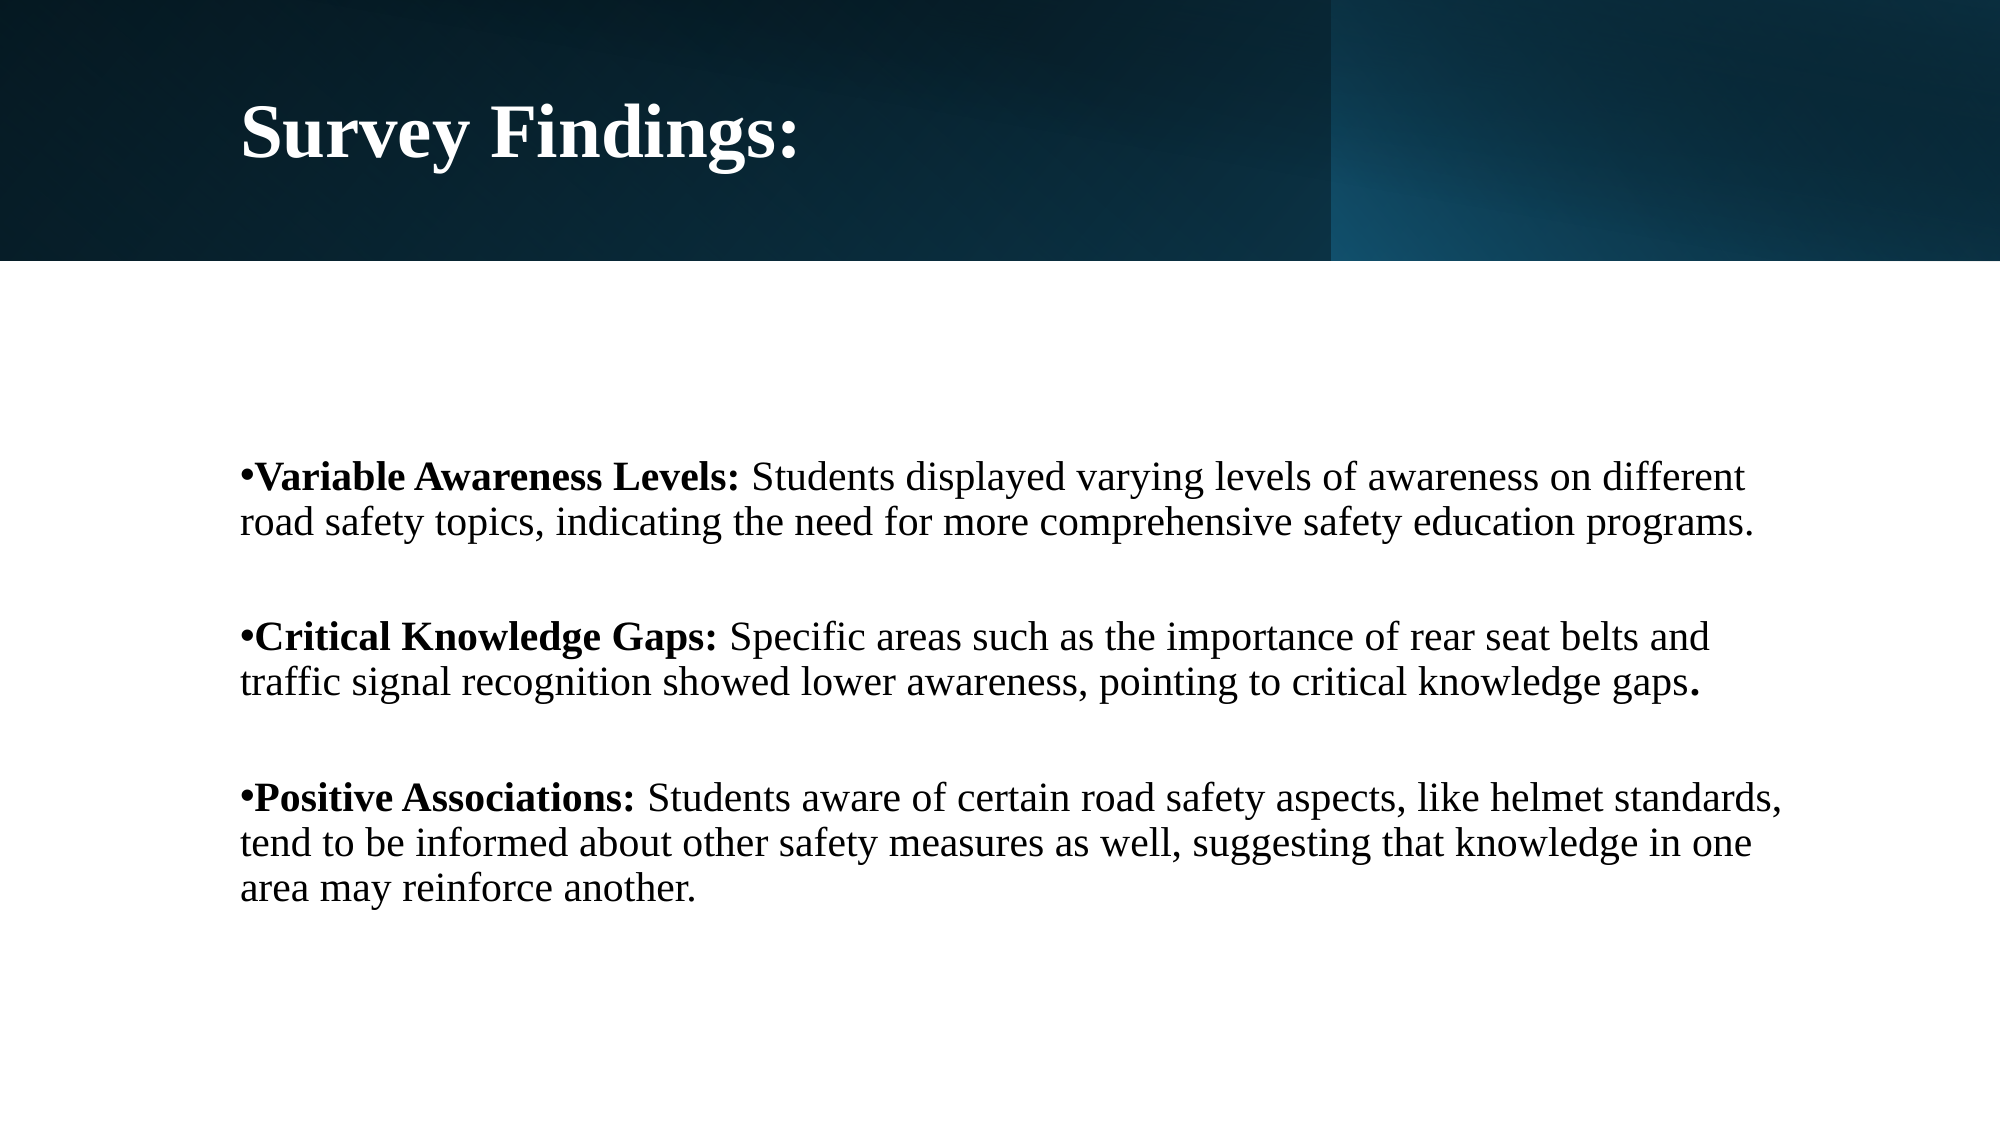

# Survey Findings:
Variable Awareness Levels: Students displayed varying levels of awareness on different road safety topics, indicating the need for more comprehensive safety education programs.

Critical Knowledge Gaps: Specific areas such as the importance of rear seat belts and traffic signal recognition showed lower awareness, pointing to critical knowledge gaps.

Positive Associations: Students aware of certain road safety aspects, like helmet standards, tend to be informed about other safety measures as well, suggesting that knowledge in one area may reinforce another.